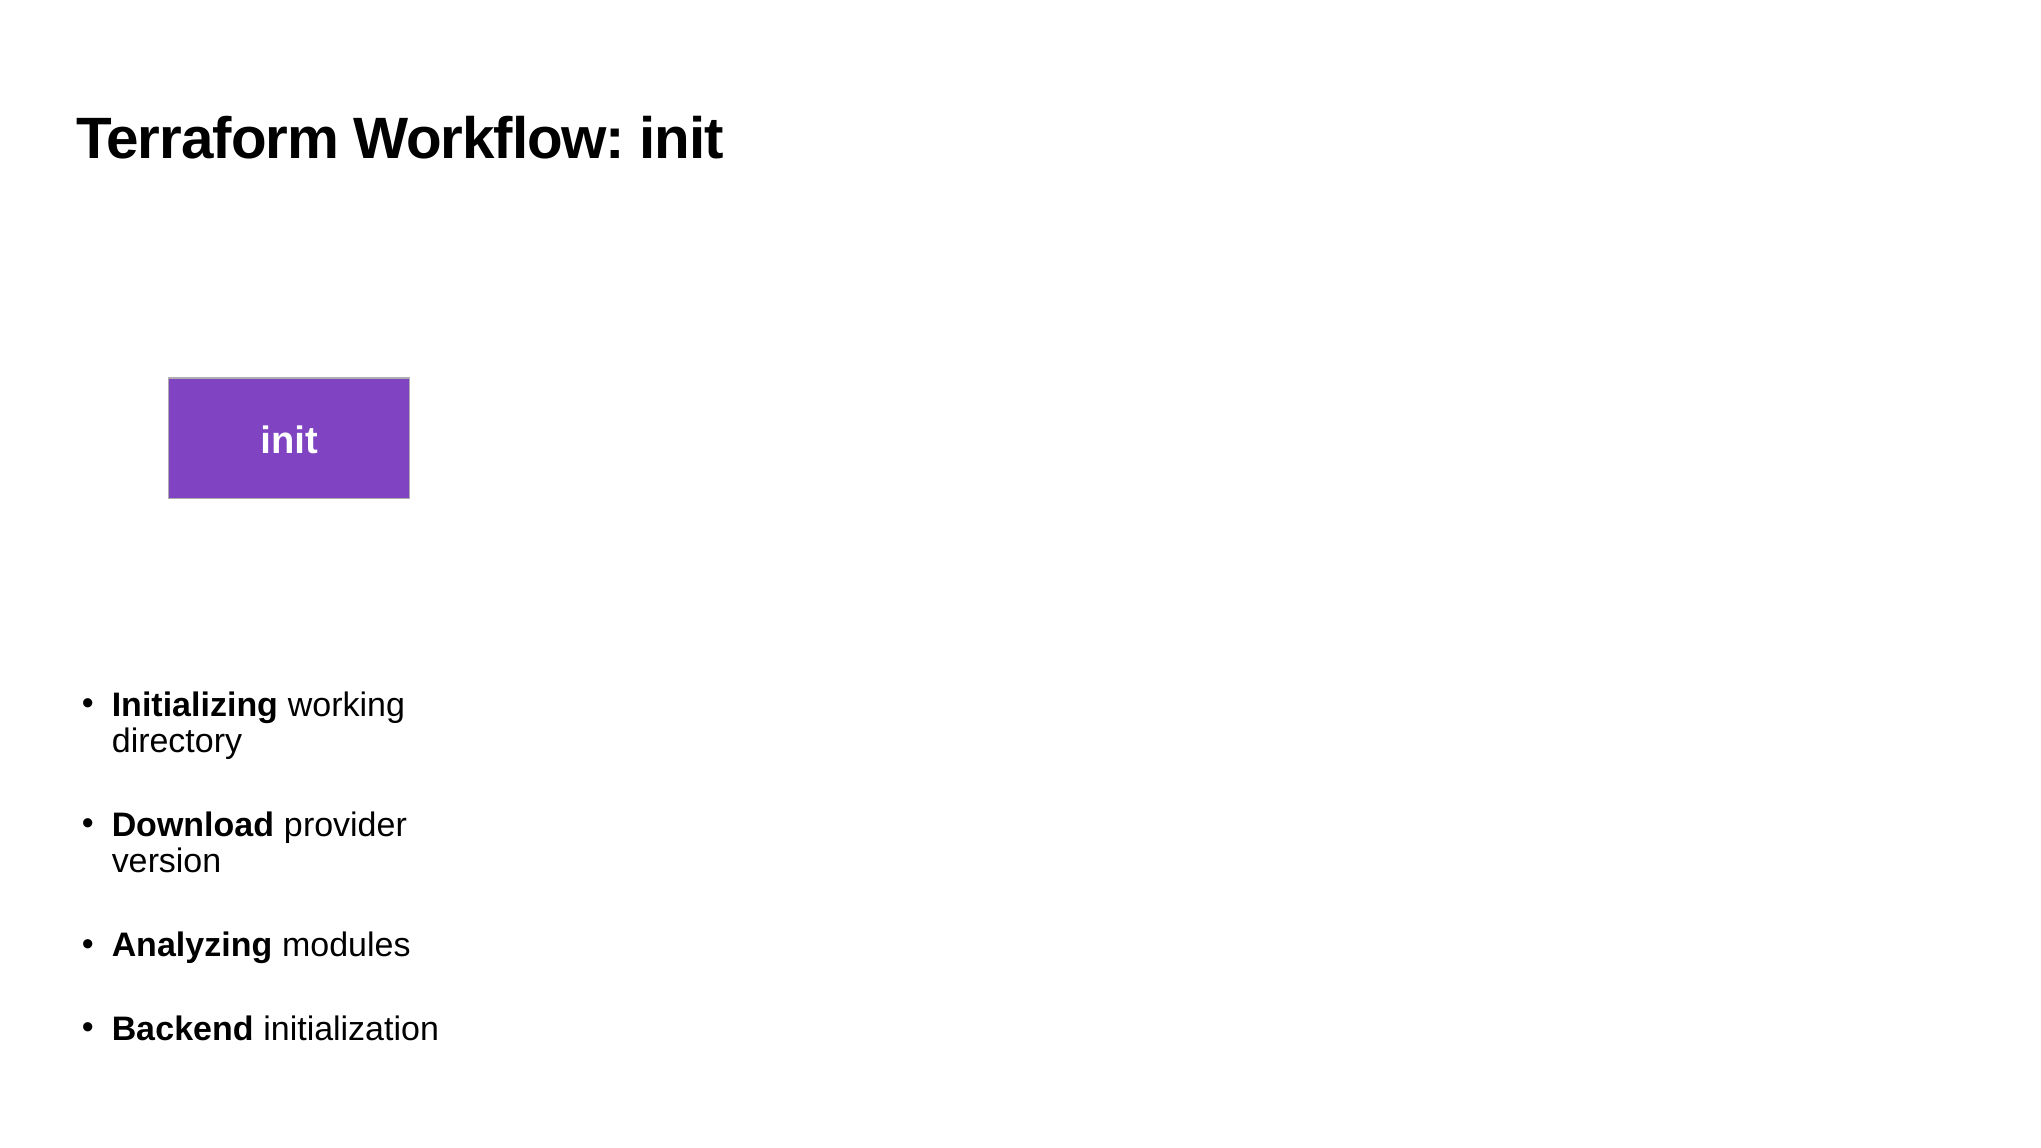

# Terraform Workflow: init
init
Initializing working directory

Download provider version

Analyzing modules

Backend initialization